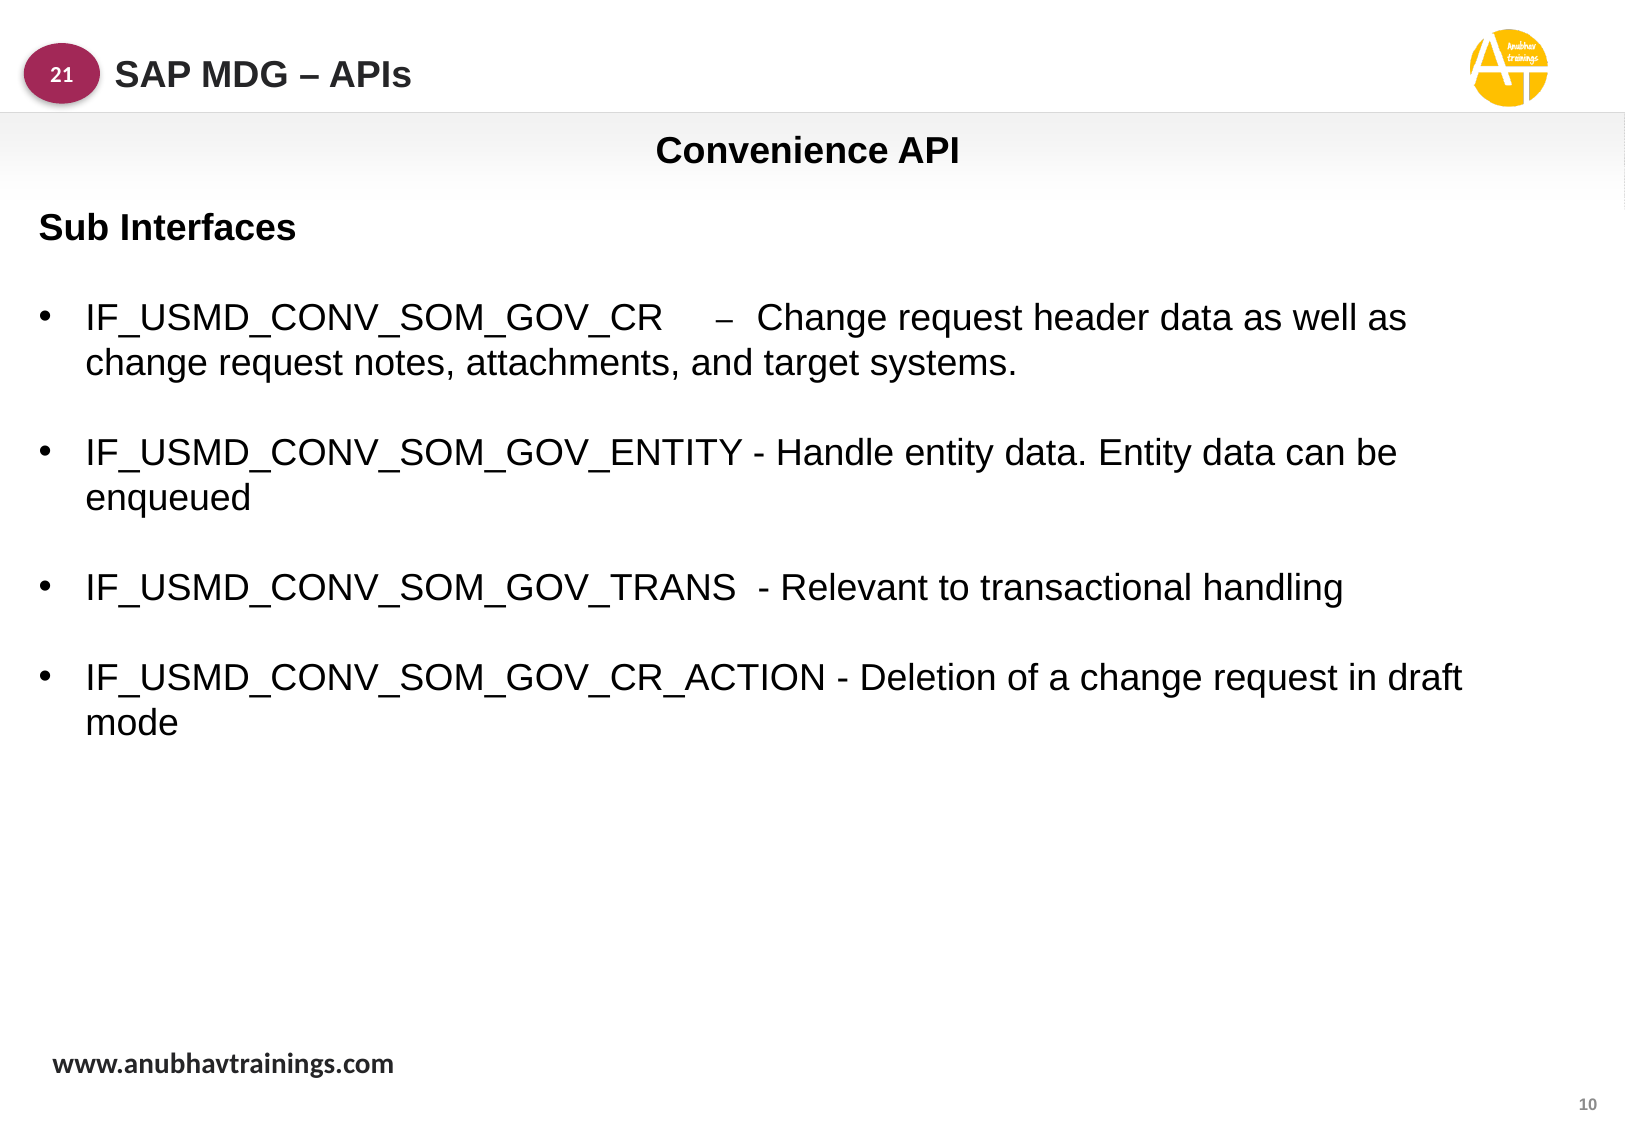

SAP MDG – APIs
21
Convenience API
Sub Interfaces

IF_USMD_CONV_SOM_GOV_CR   - Change request header data as well as change request notes, attachments, and target systems.

IF_USMD_CONV_SOM_GOV_ENTITY - Handle entity data. Entity data can be enqueued

IF_USMD_CONV_SOM_GOV_TRANS  - Relevant to transactional handling

IF_USMD_CONV_SOM_GOV_CR_ACTION - Deletion of a change request in draft mode